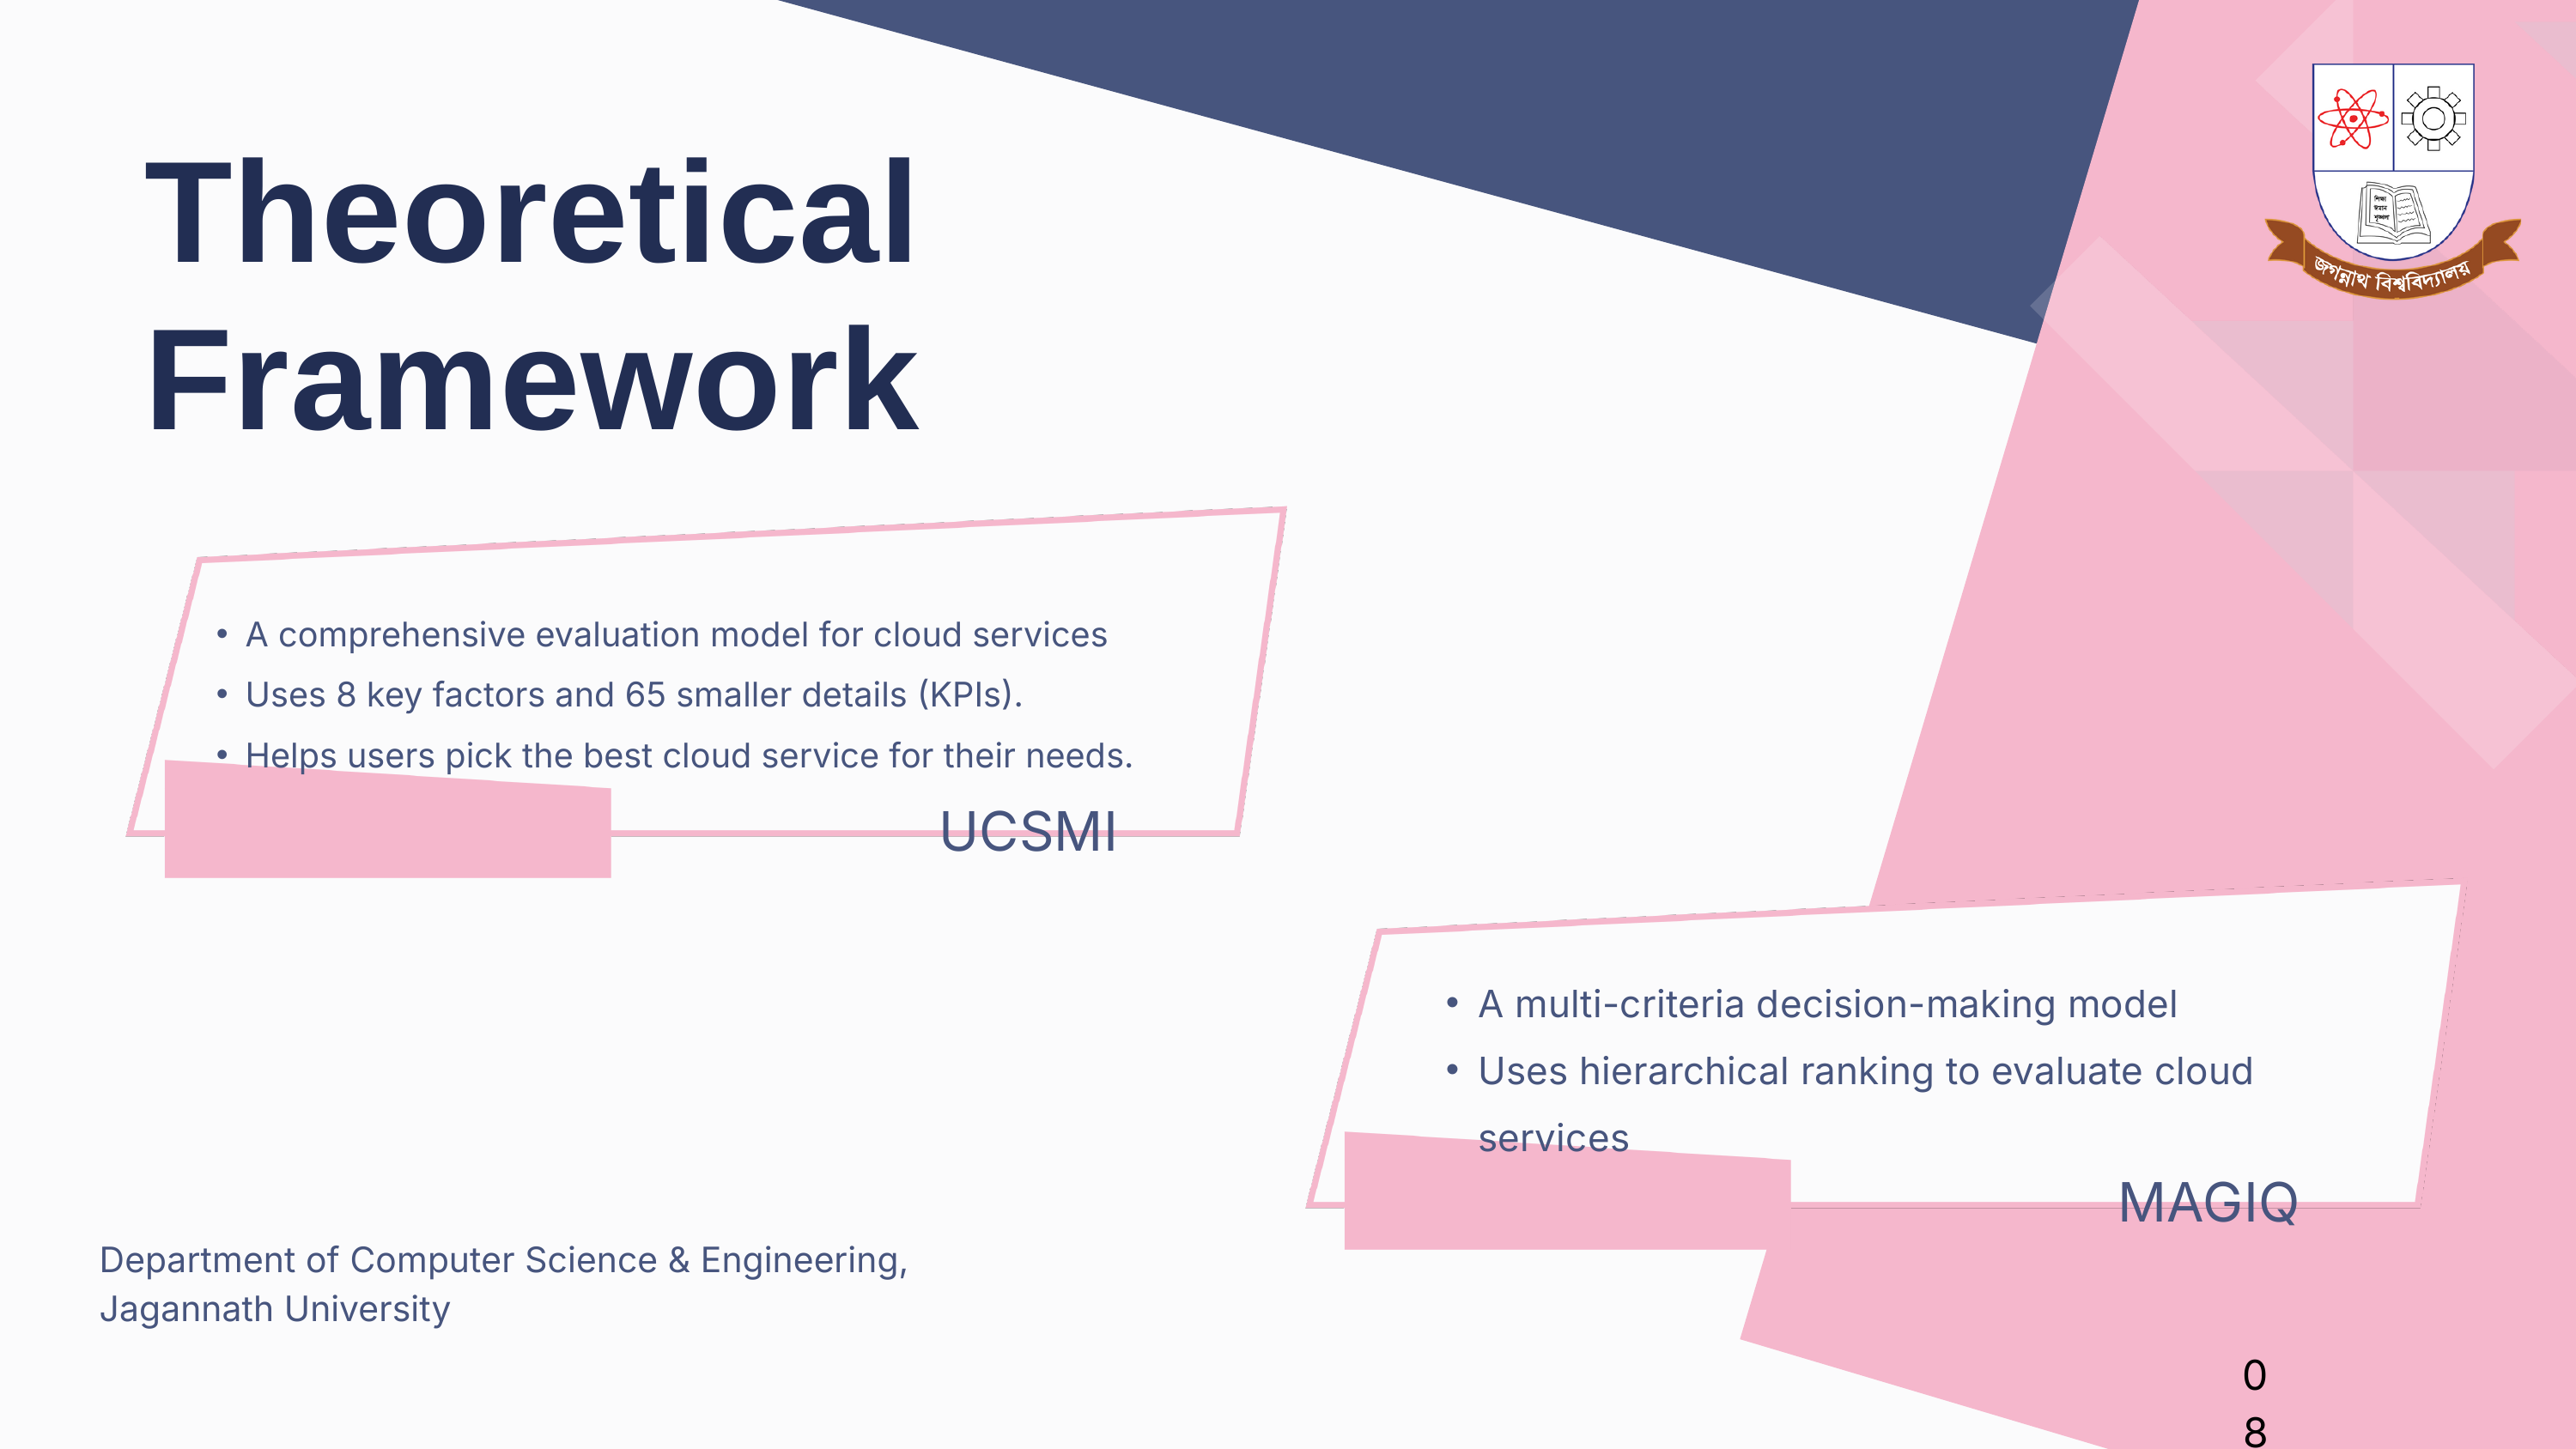

Theoretical Framework

A comprehensive evaluation model for cloud services
Uses 8 key factors and 65 smaller details (KPIs).
Helps users pick the best cloud service for their needs.
UCSMI

A multi-criteria decision-making model
Uses hierarchical ranking to evaluate cloud services
MAGIQ
Department of Computer Science & Engineering, Jagannath University
08